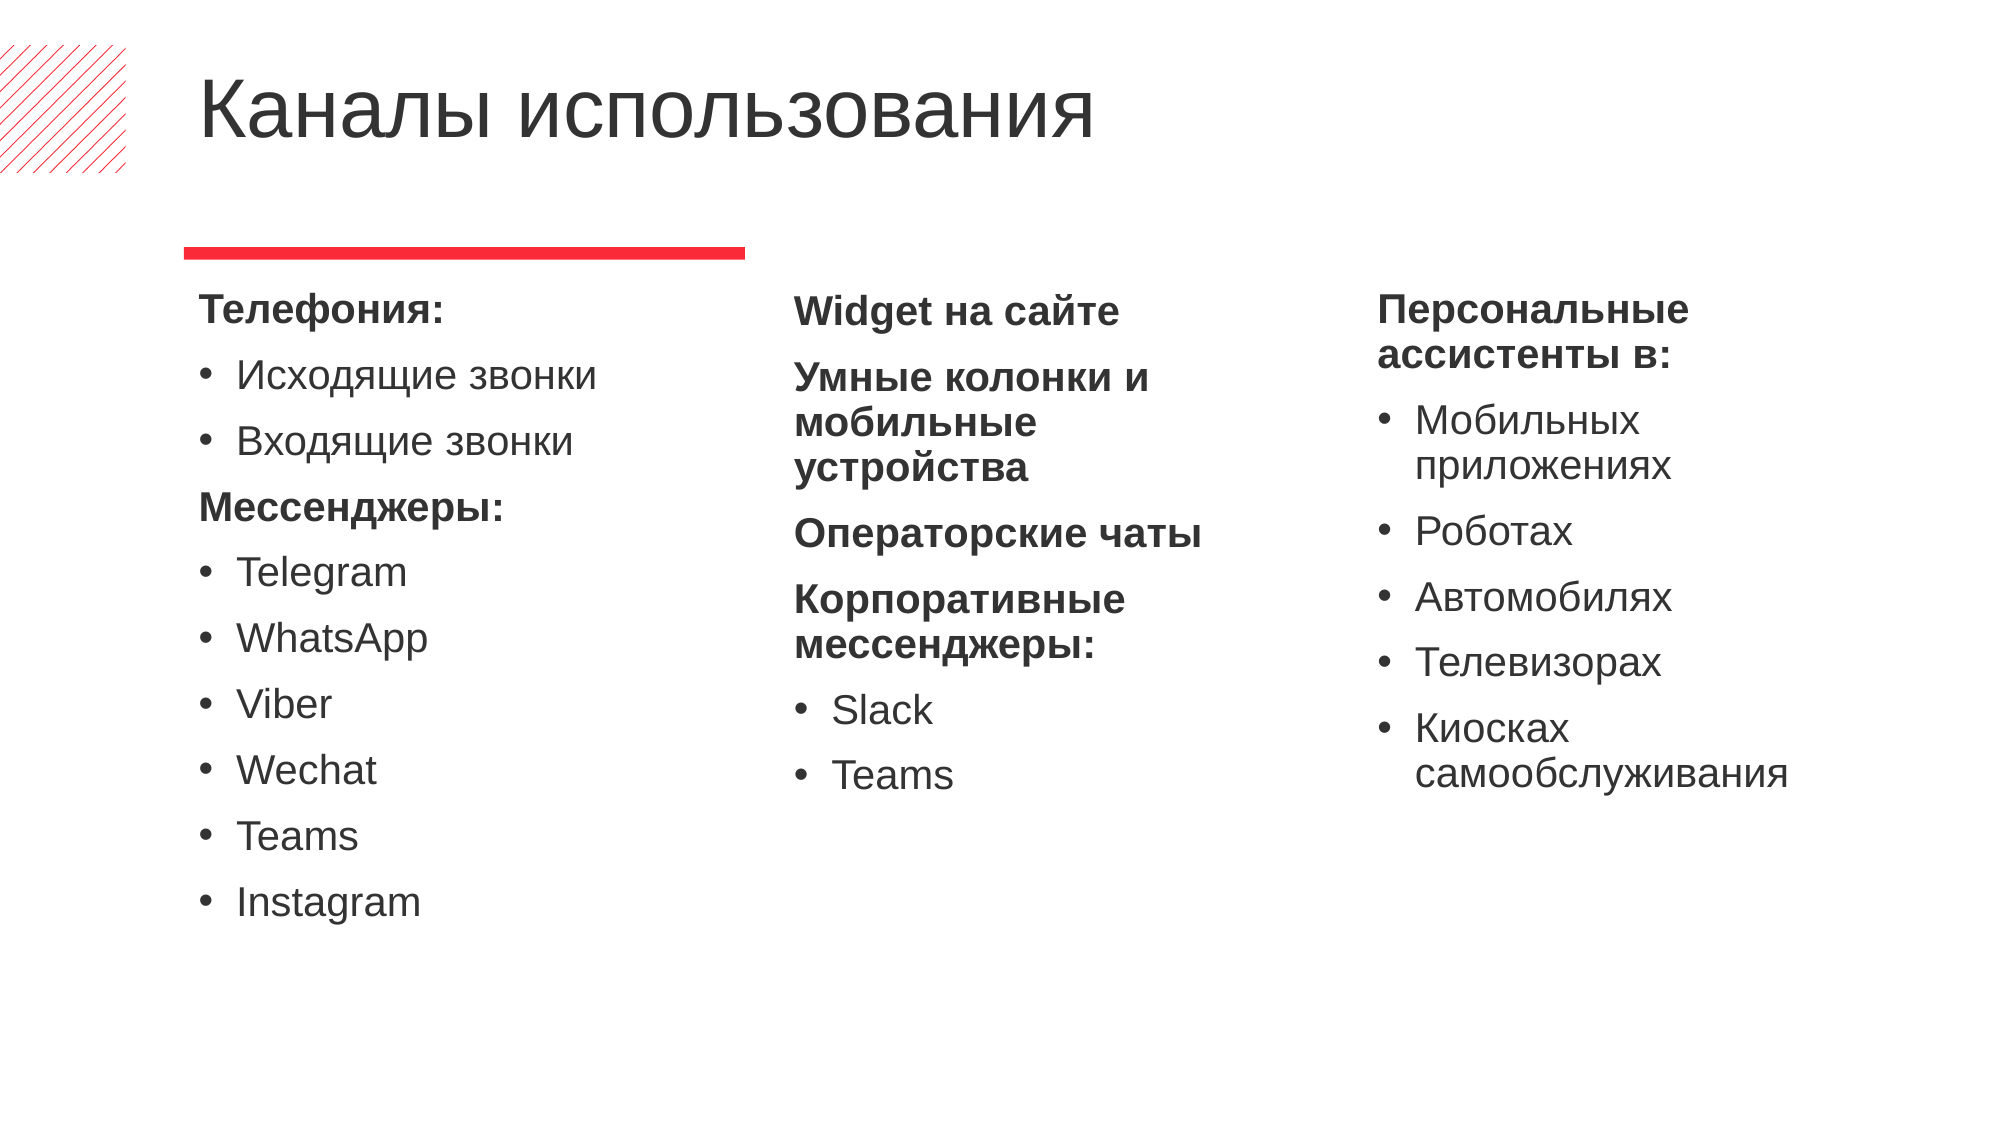

Каналы использования
Телефония:
Исходящие звонки
Входящие звонки
Мессенджеры:
Telegram
WhatsApp
Viber
Wechat
Teams
Instagram

Персональные ассистенты в:
Мобильных приложениях
Роботах
Автомобилях
Телевизорах
Киосках самообслуживания

Widget на сайте
Умные колонки и мобильные устройства
Операторские чаты
Корпоративные мессенджеры:
Slack
Teams